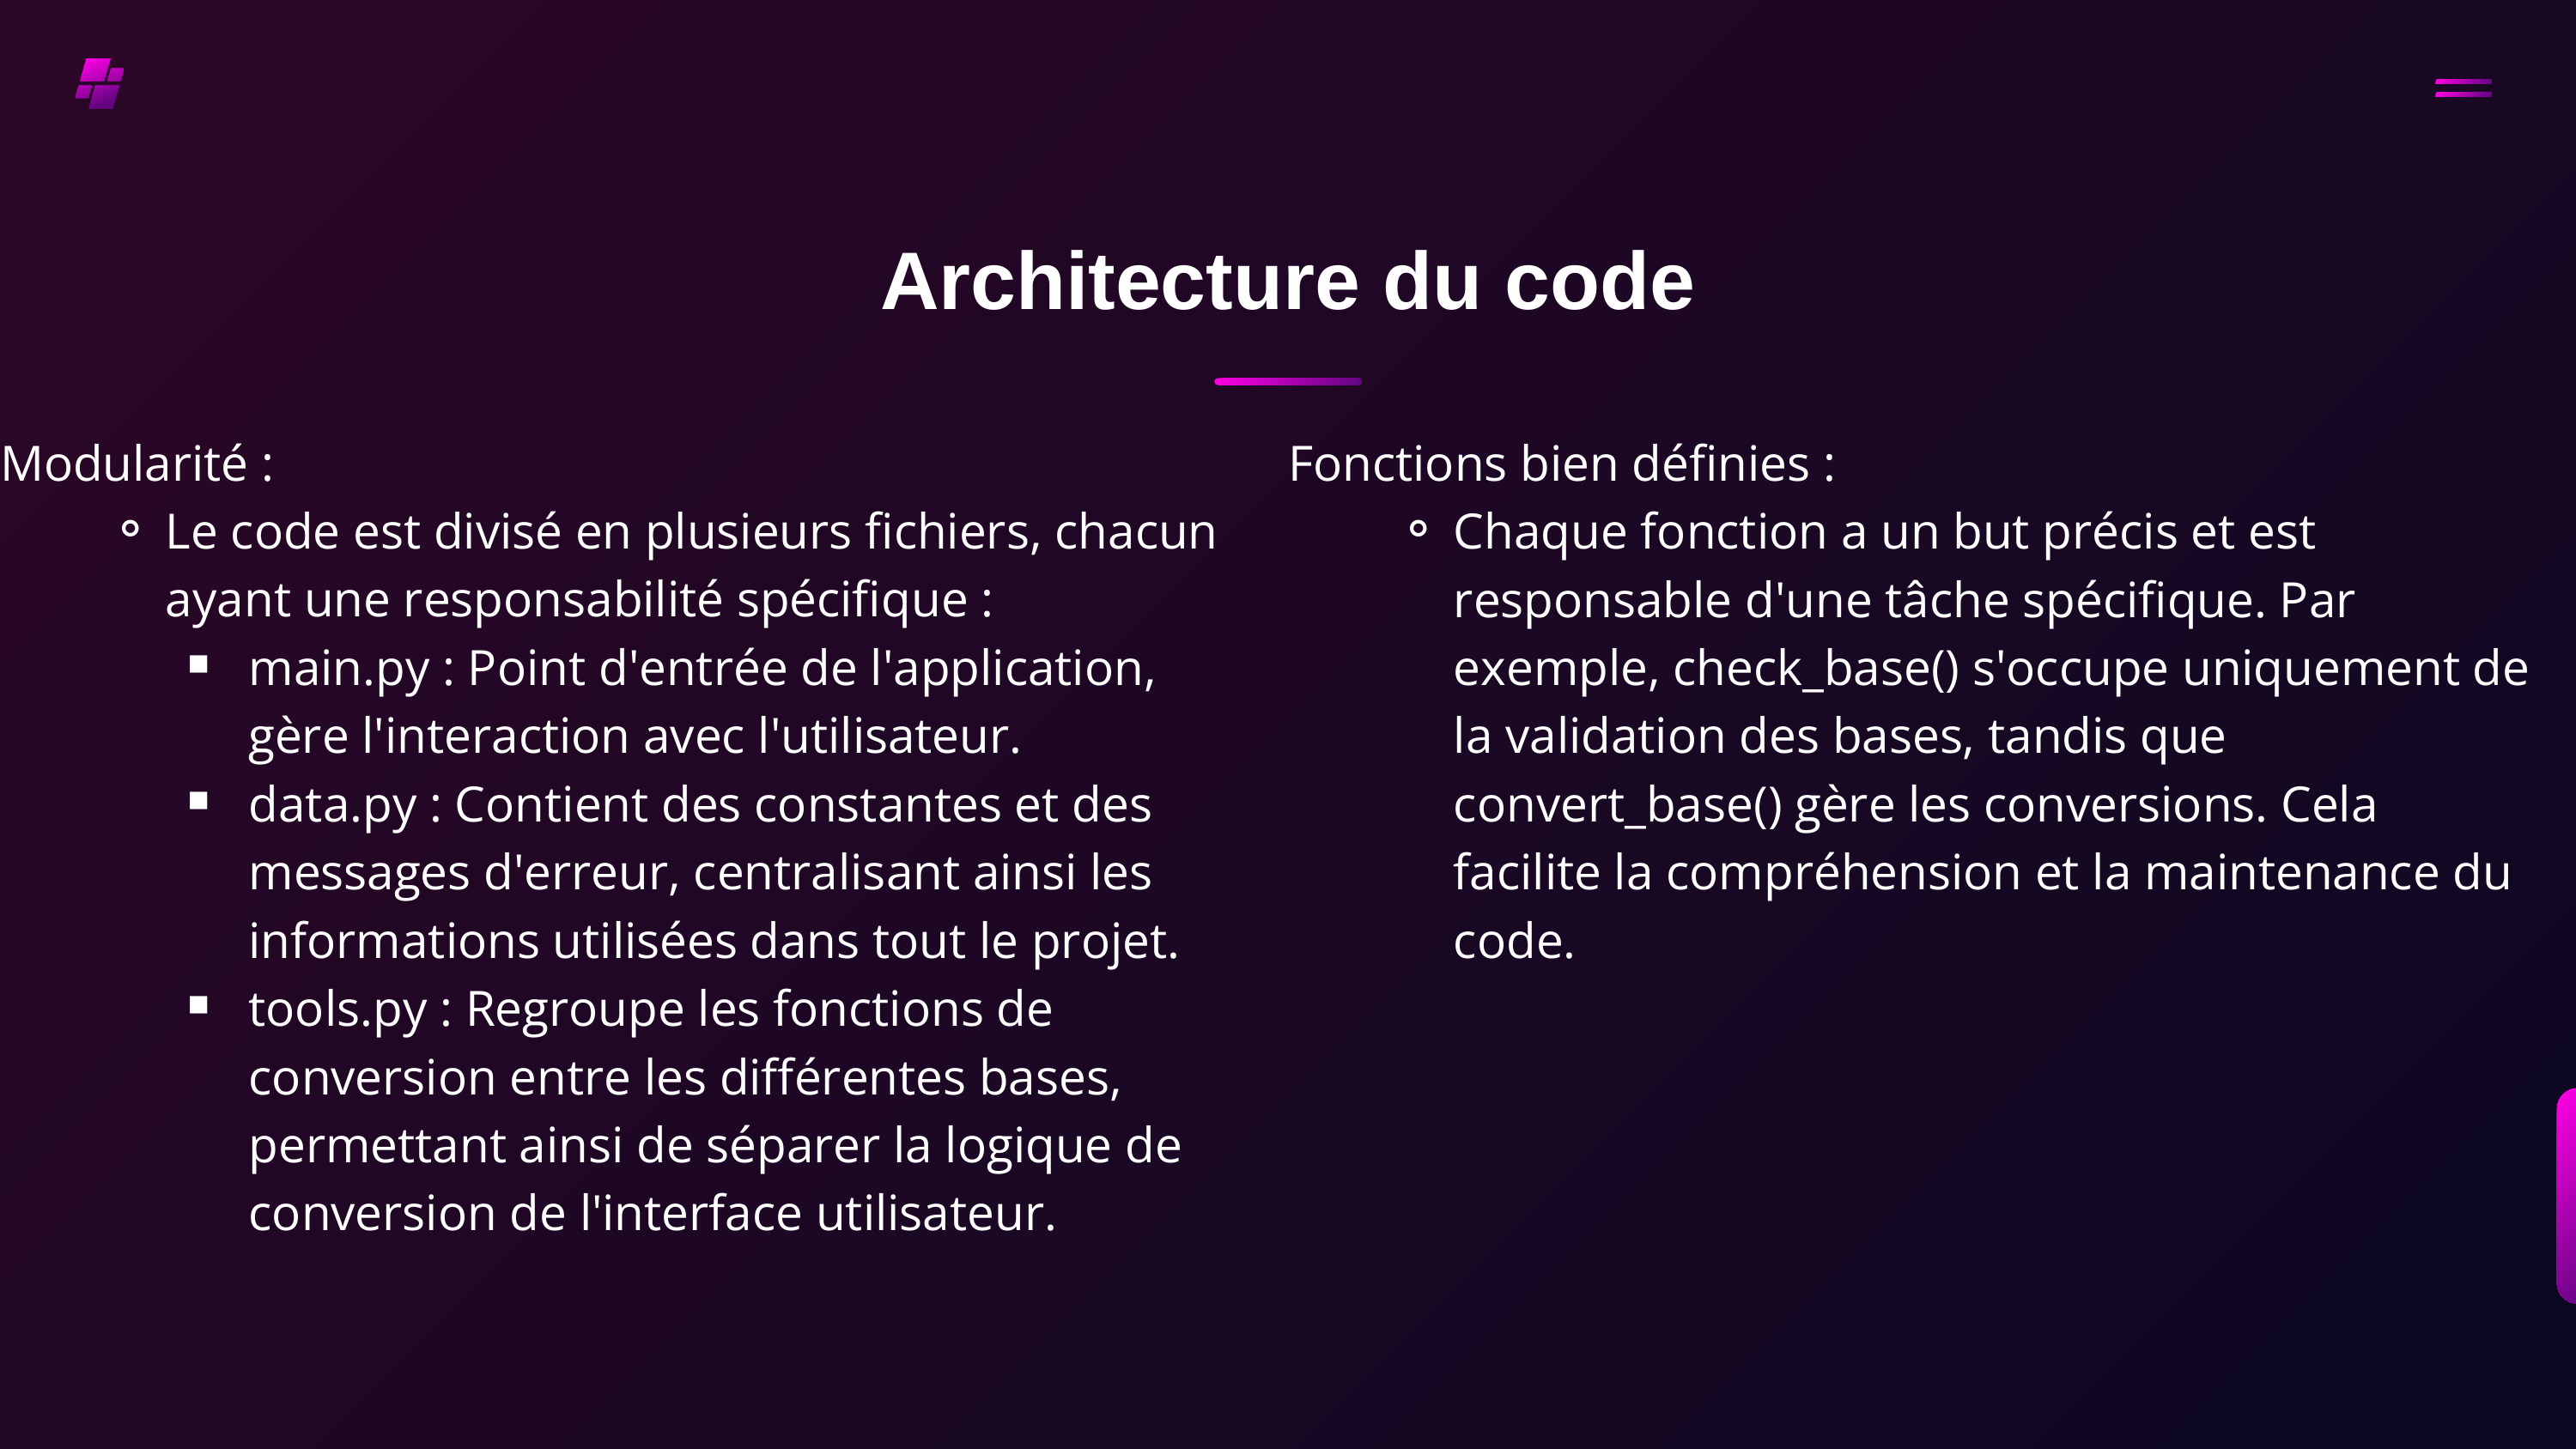

Architecture du code

Modularité :
Le code est divisé en plusieurs fichiers, chacun ayant une responsabilité spécifique :
main.py : Point d'entrée de l'application, gère l'interaction avec l'utilisateur.
data.py : Contient des constantes et des messages d'erreur, centralisant ainsi les informations utilisées dans tout le projet.
tools.py : Regroupe les fonctions de conversion entre les différentes bases, permettant ainsi de séparer la logique de conversion de l'interface utilisateur.
Fonctions bien définies :
Chaque fonction a un but précis et est responsable d'une tâche spécifique. Par exemple, check_base() s'occupe uniquement de la validation des bases, tandis que convert_base() gère les conversions. Cela facilite la compréhension et la maintenance du code.